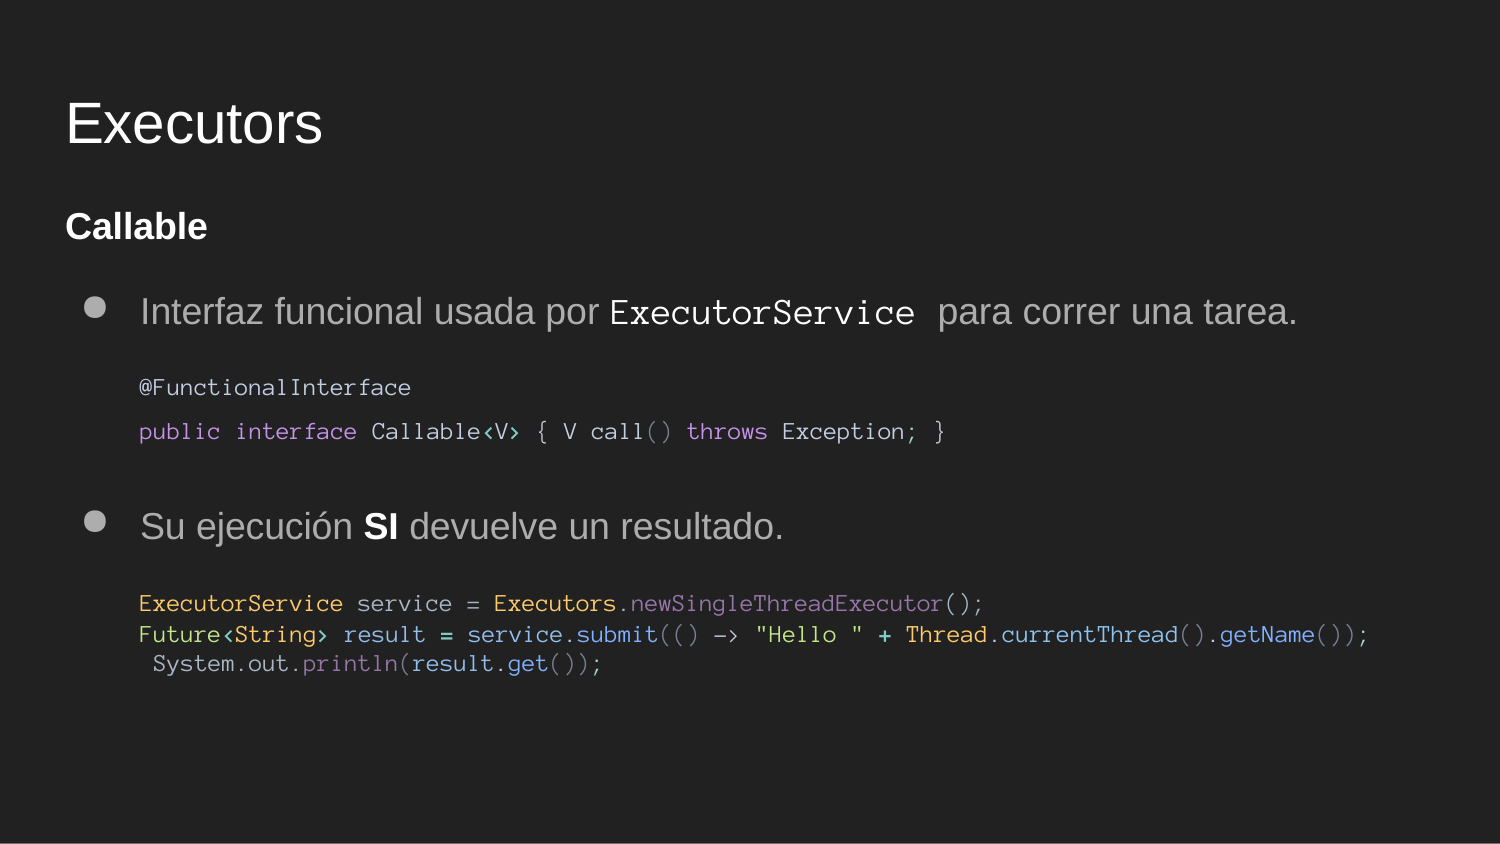

# Executors
Callable

Interfaz funcional usada por ExecutorService para correr una tarea.
@FunctionalInterface
public interface Callable<V> { V call() throws Exception; }
Su ejecución SI devuelve un resultado.
ExecutorService service = Executors.newSingleThreadExecutor();
Future<String> result = service.submit(() -> "Hello " + Thread.currentThread().getName());  System.out.println(result.get());